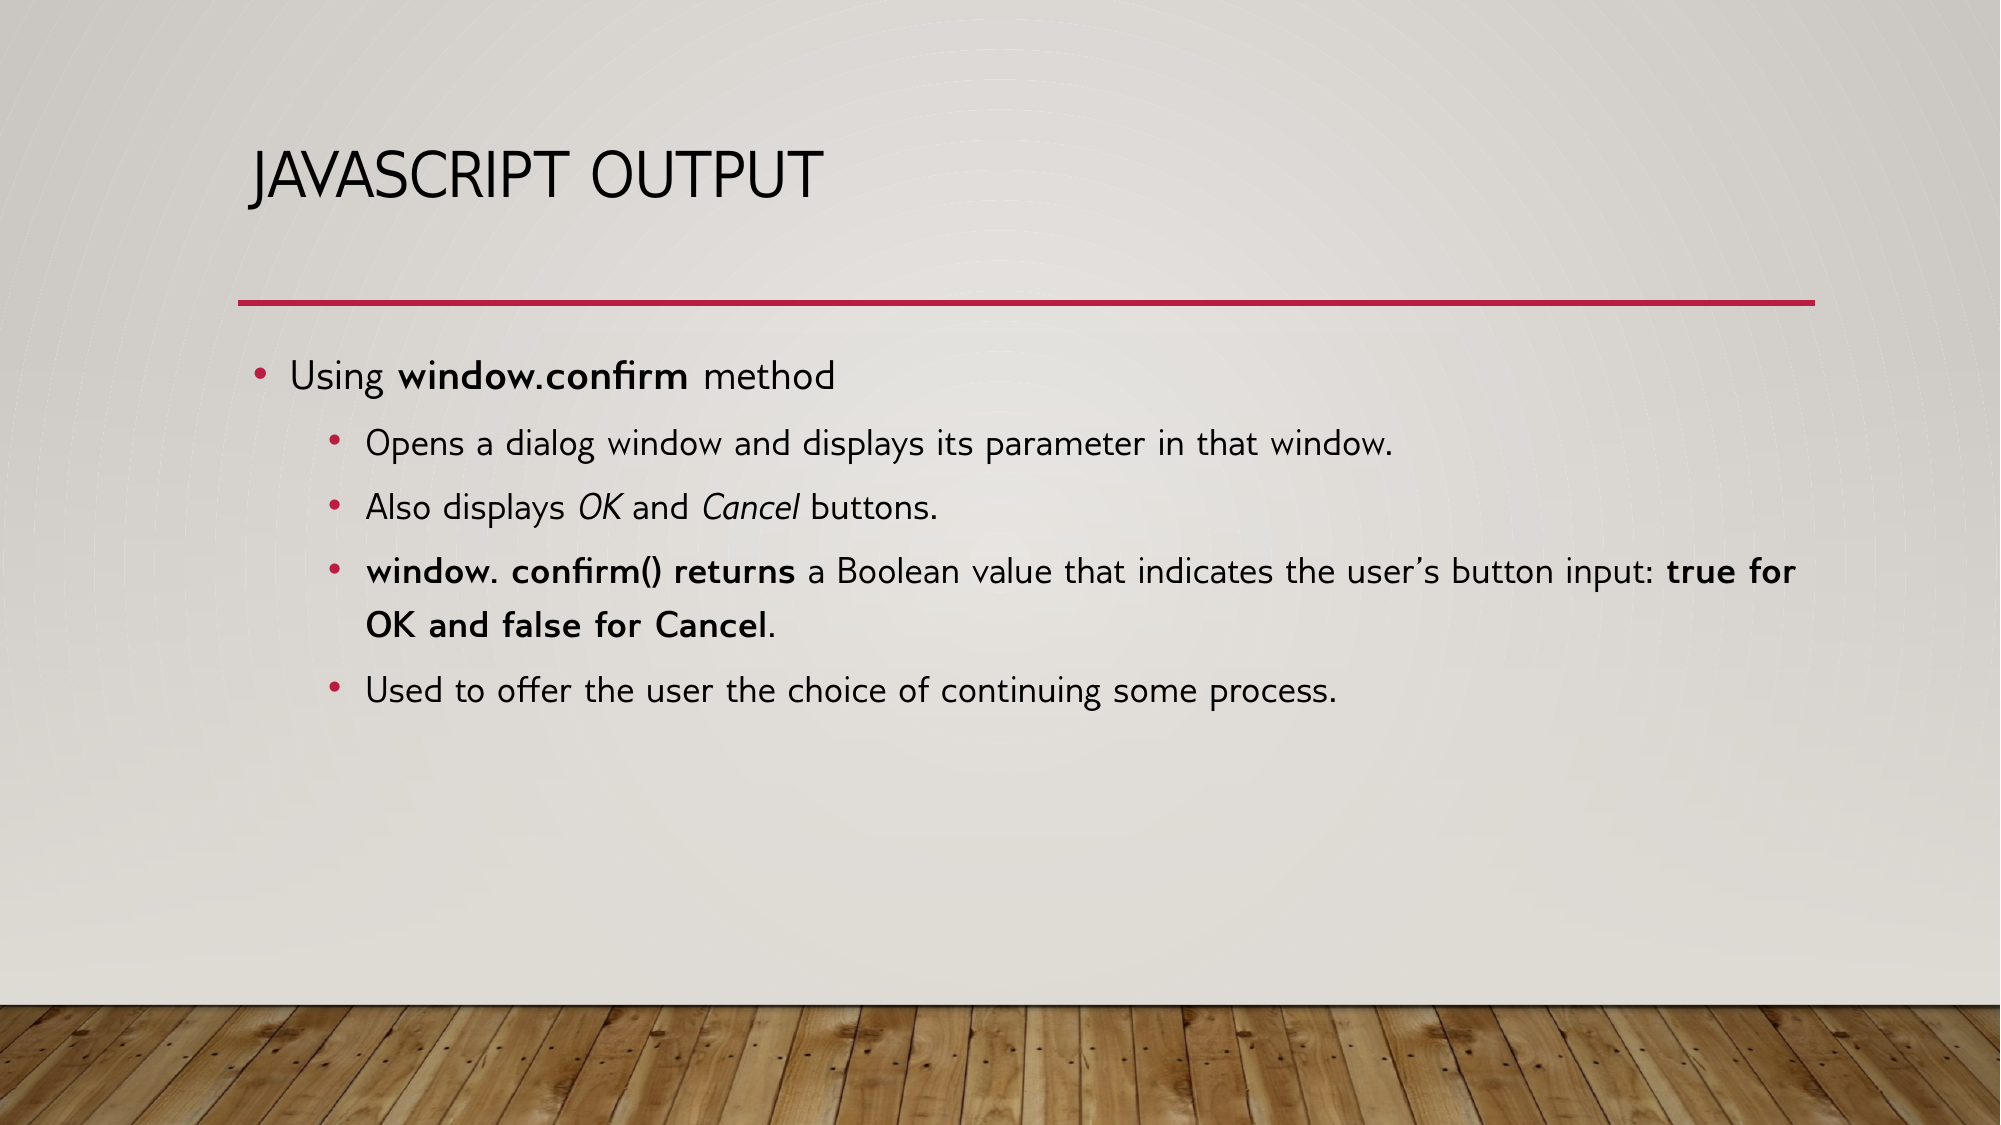

# JavaScript Output
Using window.confirm method
Opens a dialog window and displays its parameter in that window.
Also displays OK and Cancel buttons.
window. confirm() returns a Boolean value that indicates the user’s button input: true for OK and false for Cancel.
Used to offer the user the choice of continuing some process.